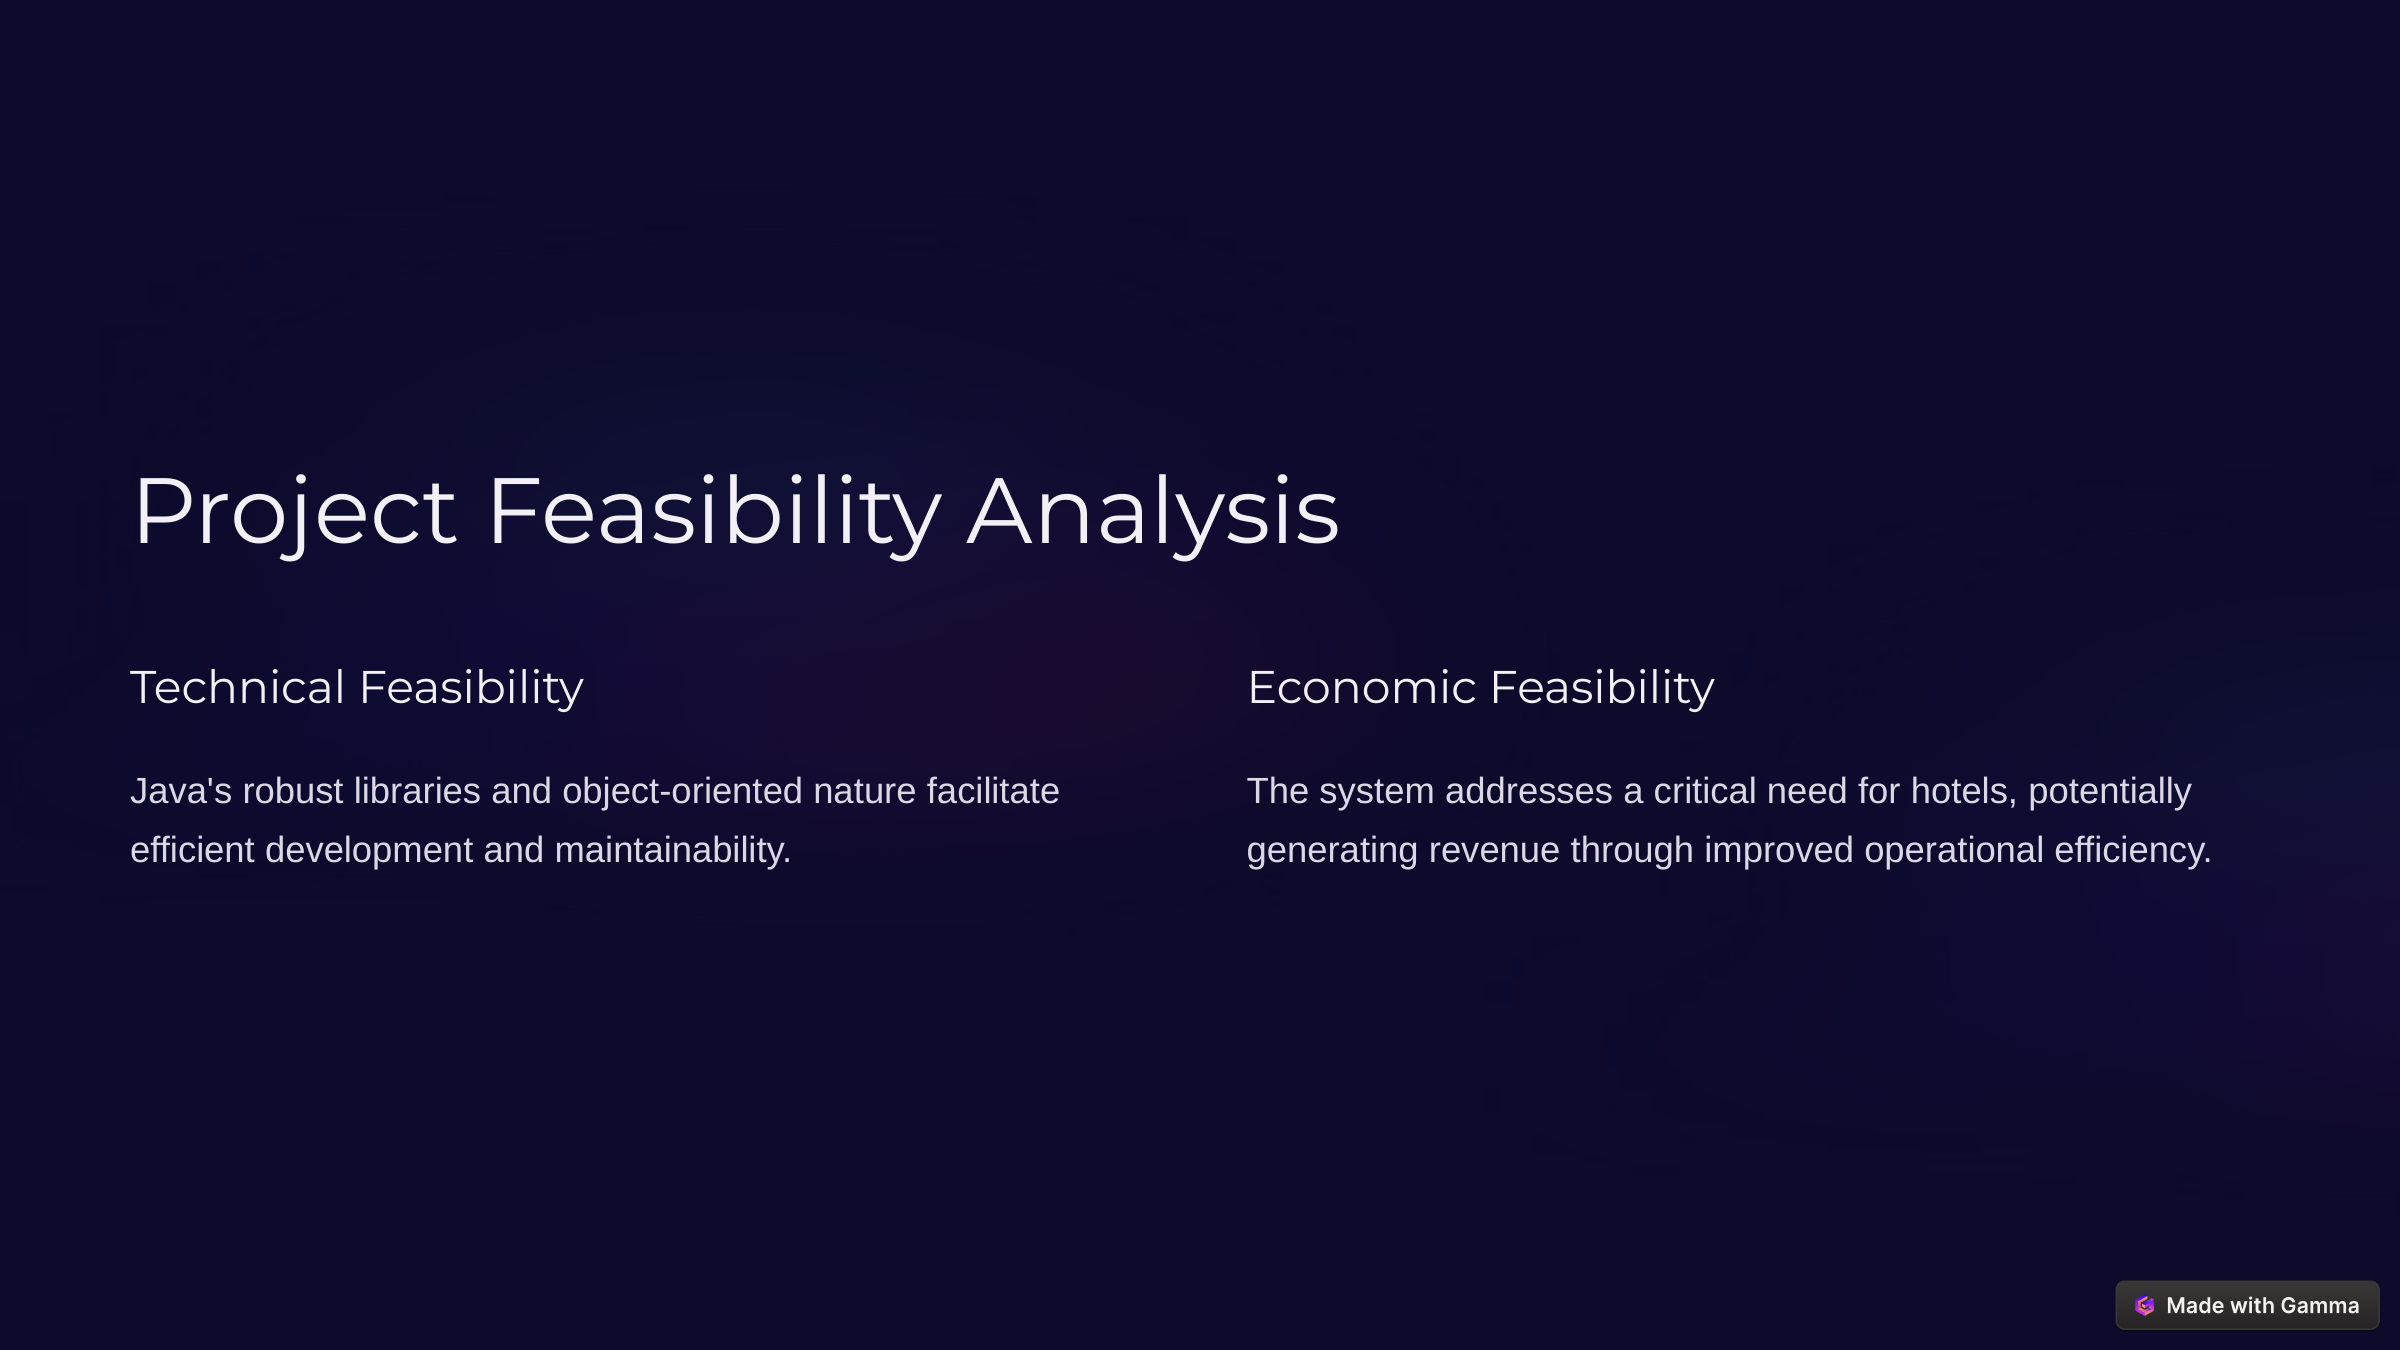

Project Feasibility Analysis
Technical Feasibility
Economic Feasibility
Java's robust libraries and object-oriented nature facilitate efficient development and maintainability.
The system addresses a critical need for hotels, potentially generating revenue through improved operational efficiency.